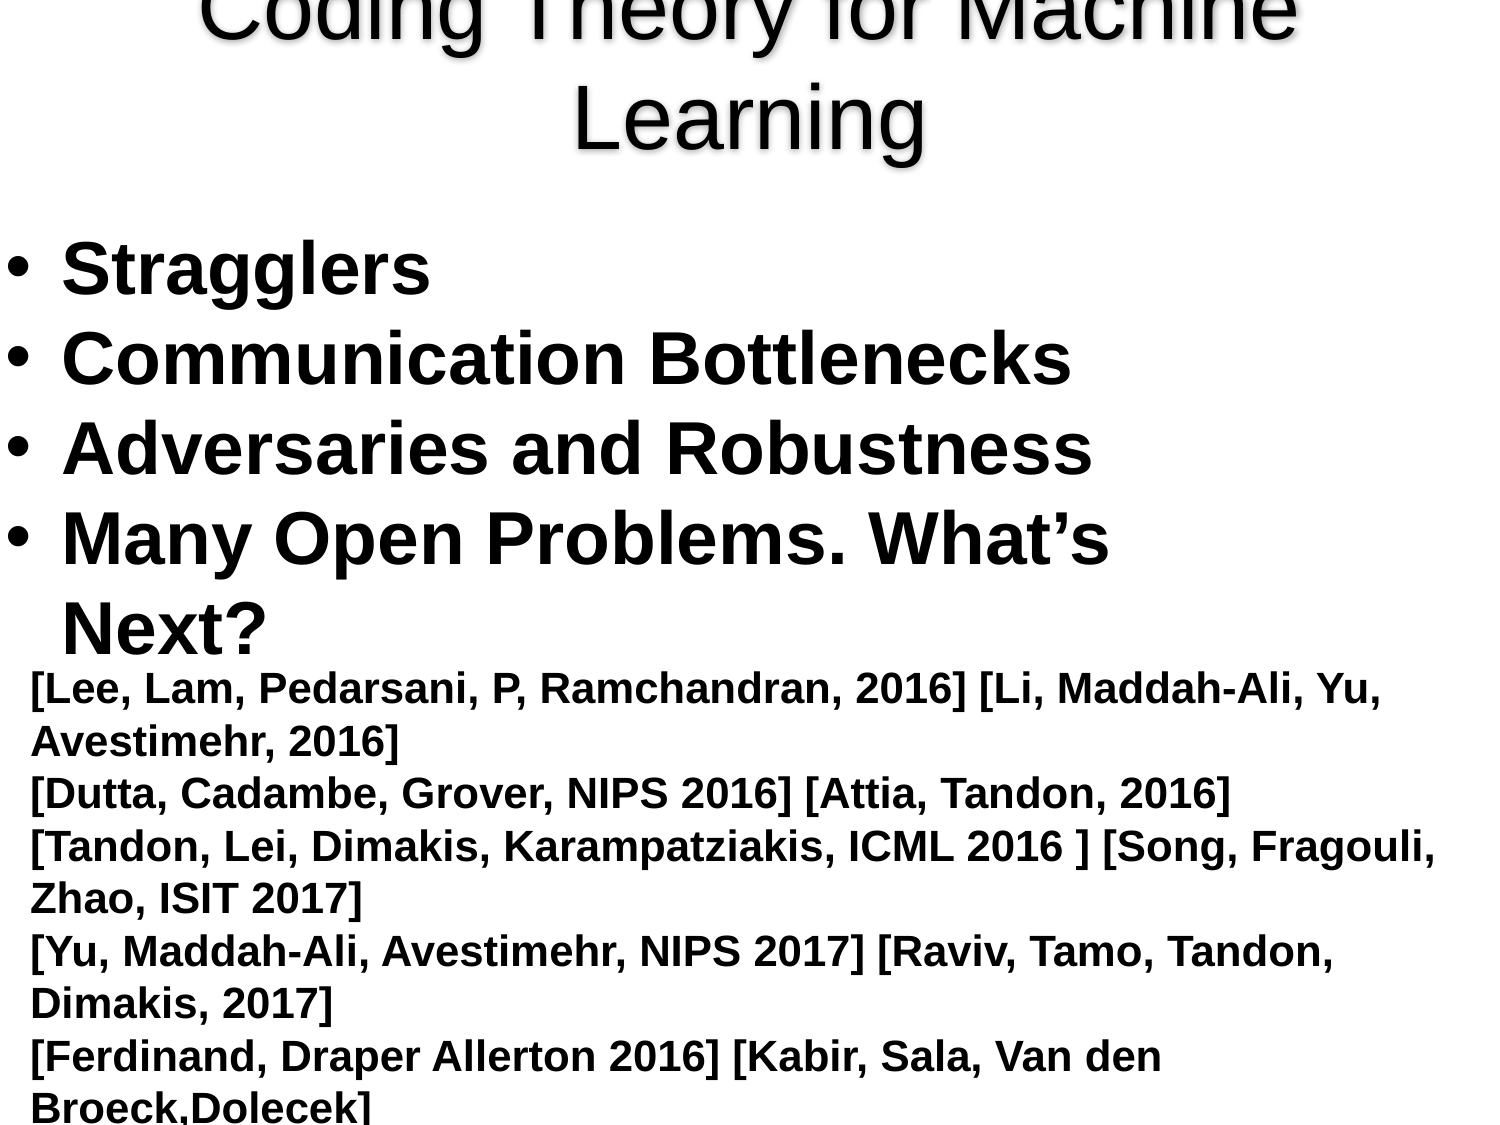

Coding Theory for Machine Learning
Stragglers
Communication Bottlenecks
Adversaries and Robustness
Many Open Problems. What’s Next?

[Lee, Lam, Pedarsani, P, Ramchandran, 2016] [Li, Maddah-Ali, Yu, Avestimehr, 2016]
[Dutta, Cadambe, Grover, NIPS 2016] [Attia, Tandon, 2016]
[Tandon, Lei, Dimakis, Karampatziakis, ICML 2016 ] [Song, Fragouli, Zhao, ISIT 2017]
[Yu, Maddah-Ali, Avestimehr, NIPS 2017] [Raviv, Tamo, Tandon, Dimakis, 2017]
[Ferdinand, Draper Allerton 2016] [Kabir, Sala, Van den Broeck,Dolecek]
[Karakus, Sun, Diggavi, NIPS 2017] [Bitar, Parag, El Rouayheb, ISIT 2017]
[Park, Lee, Sohn, Suh, Moon] [Rawat, Mazumdar, 2018]